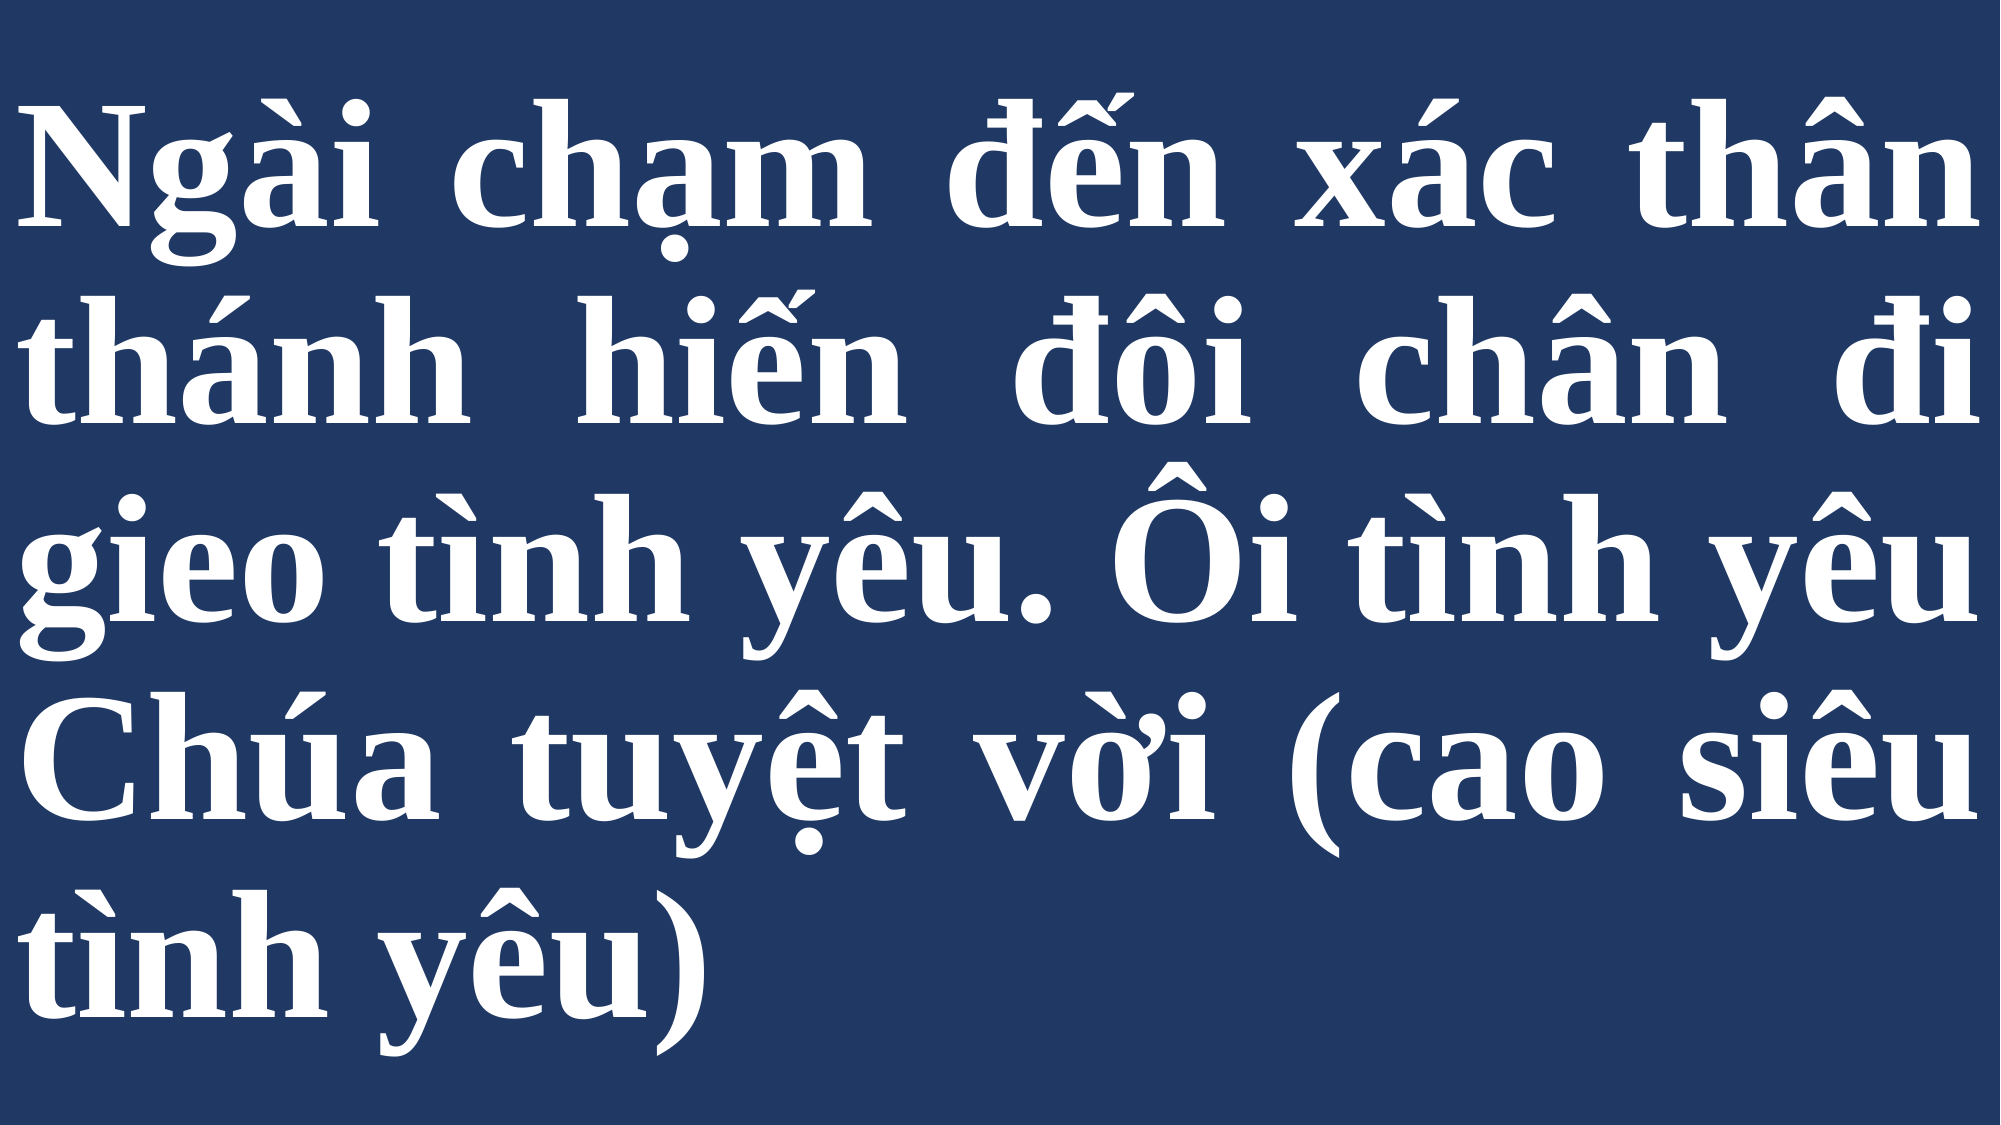

# Ngài chạm đến xác thân thánh hiến đôi chân đi gieo tình yêu. Ôi tình yêu Chúa tuyệt vời (cao siêu tình yêu)